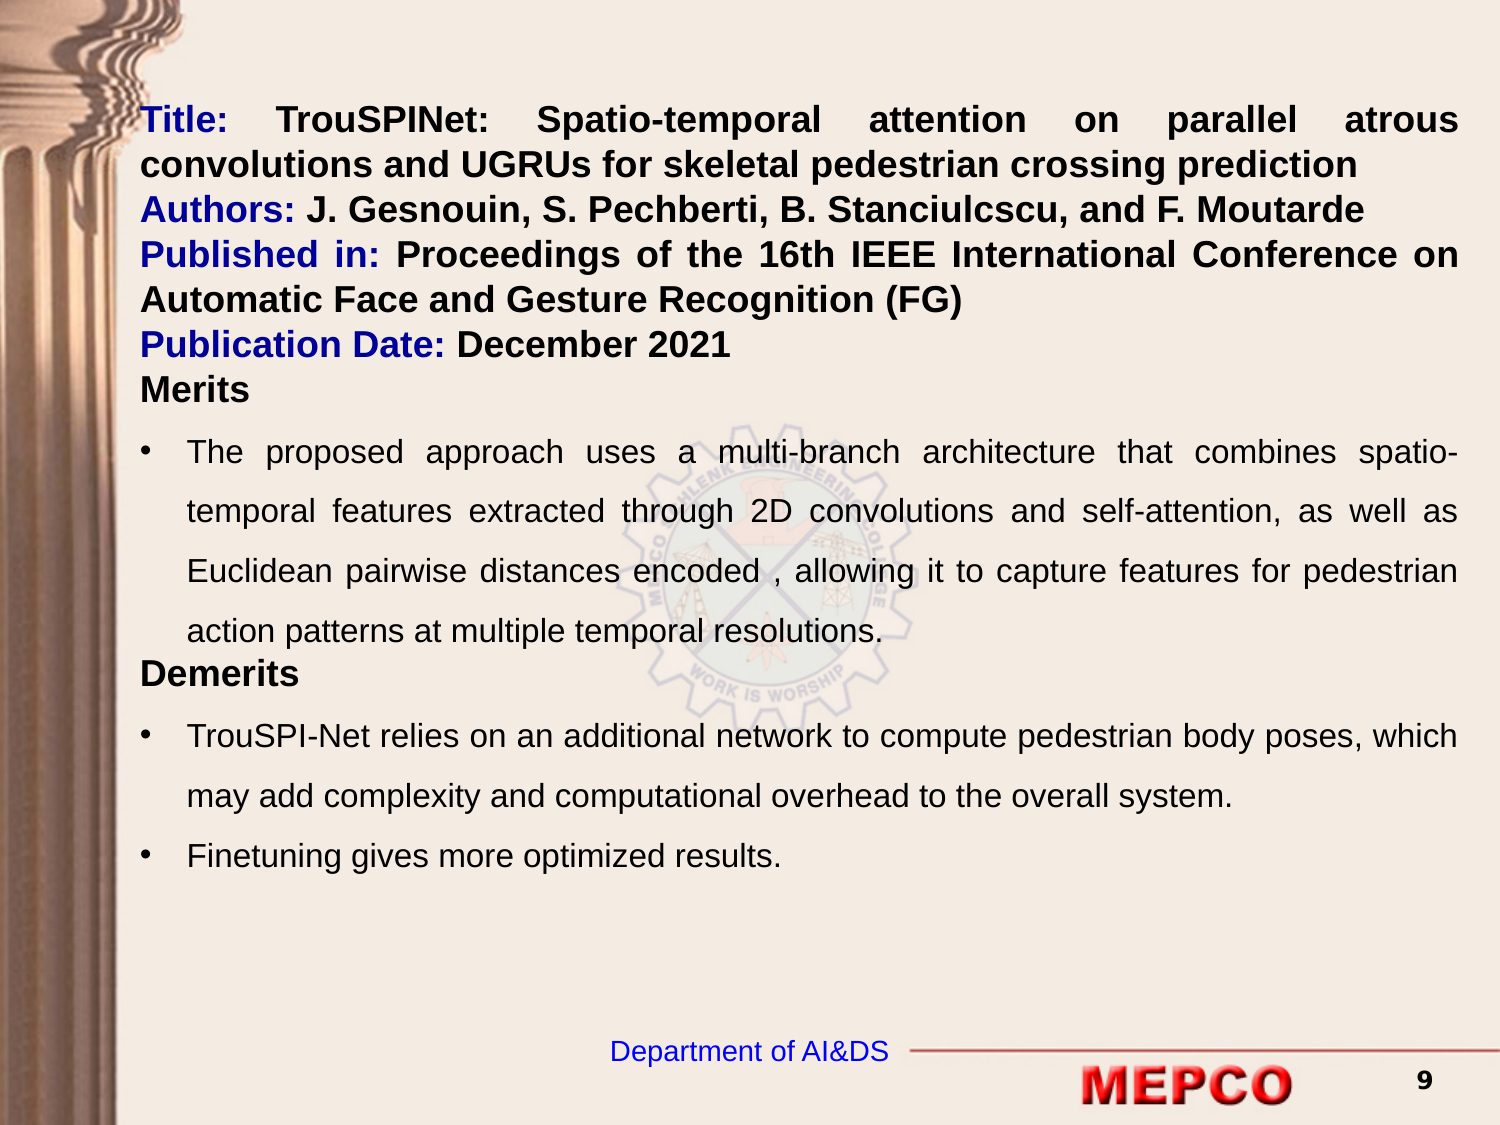

Title: TrouSPINet: Spatio-temporal attention on parallel atrous convolutions and UGRUs for skeletal pedestrian crossing prediction
Authors: J. Gesnouin, S. Pechberti, B. Stanciulcscu, and F. Moutarde
Published in: Proceedings of the 16th IEEE International Conference on Automatic Face and Gesture Recognition (FG)
Publication Date: December 2021
Merits
The proposed approach uses a multi-branch architecture that combines spatio-temporal features extracted through 2D convolutions and self-attention, as well as Euclidean pairwise distances encoded , allowing it to capture features for pedestrian action patterns at multiple temporal resolutions.
Demerits
TrouSPI-Net relies on an additional network to compute pedestrian body poses, which may add complexity and computational overhead to the overall system.
Finetuning gives more optimized results.
Department of AI&DS